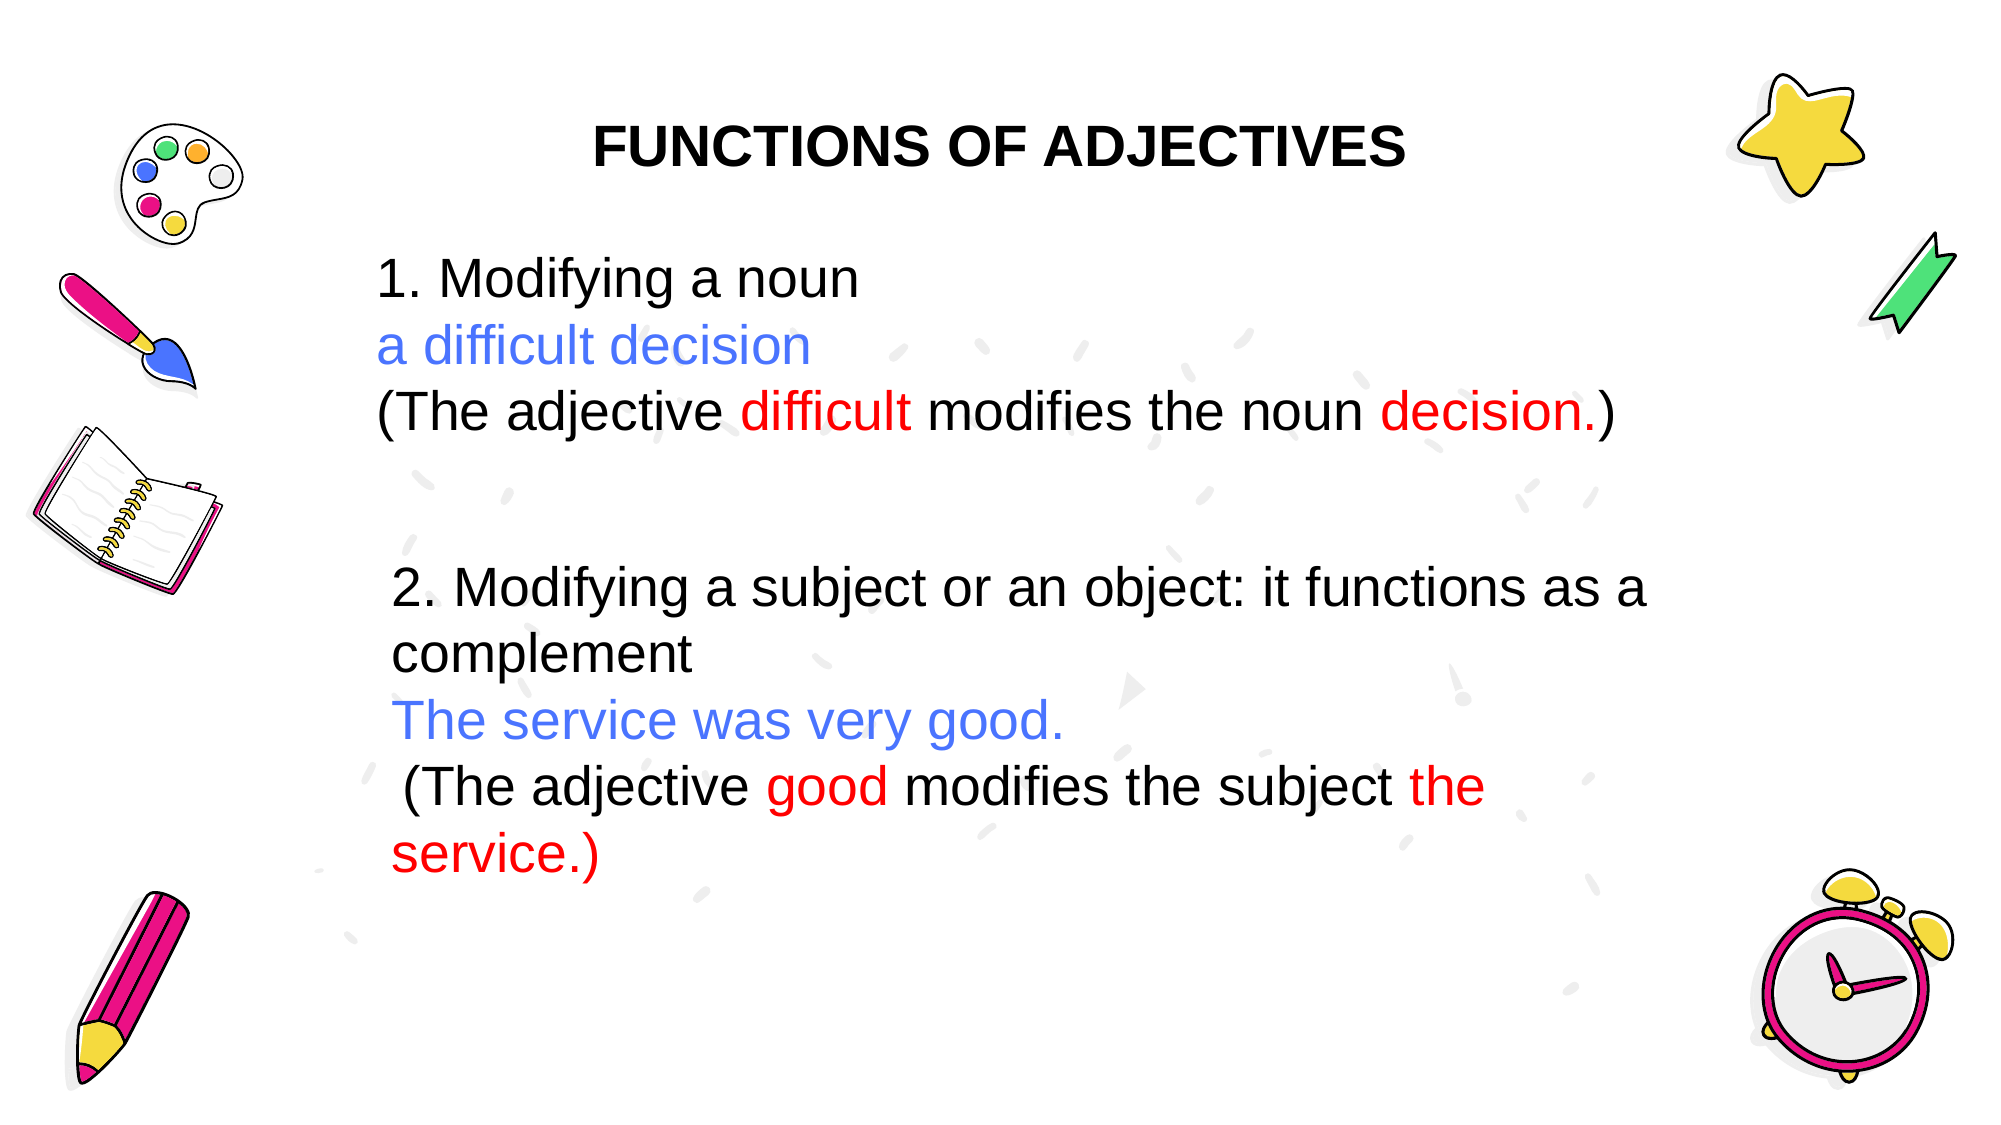

# FUNCTIONS OF ADJECTIVES

1. Modifying a noun
a difficult decision
(The adjective difficult modifies the noun decision.)

2. Modifying a subject or an object: it functions as a complement
The service was very good.
 (The adjective good modifies the subject the service.)